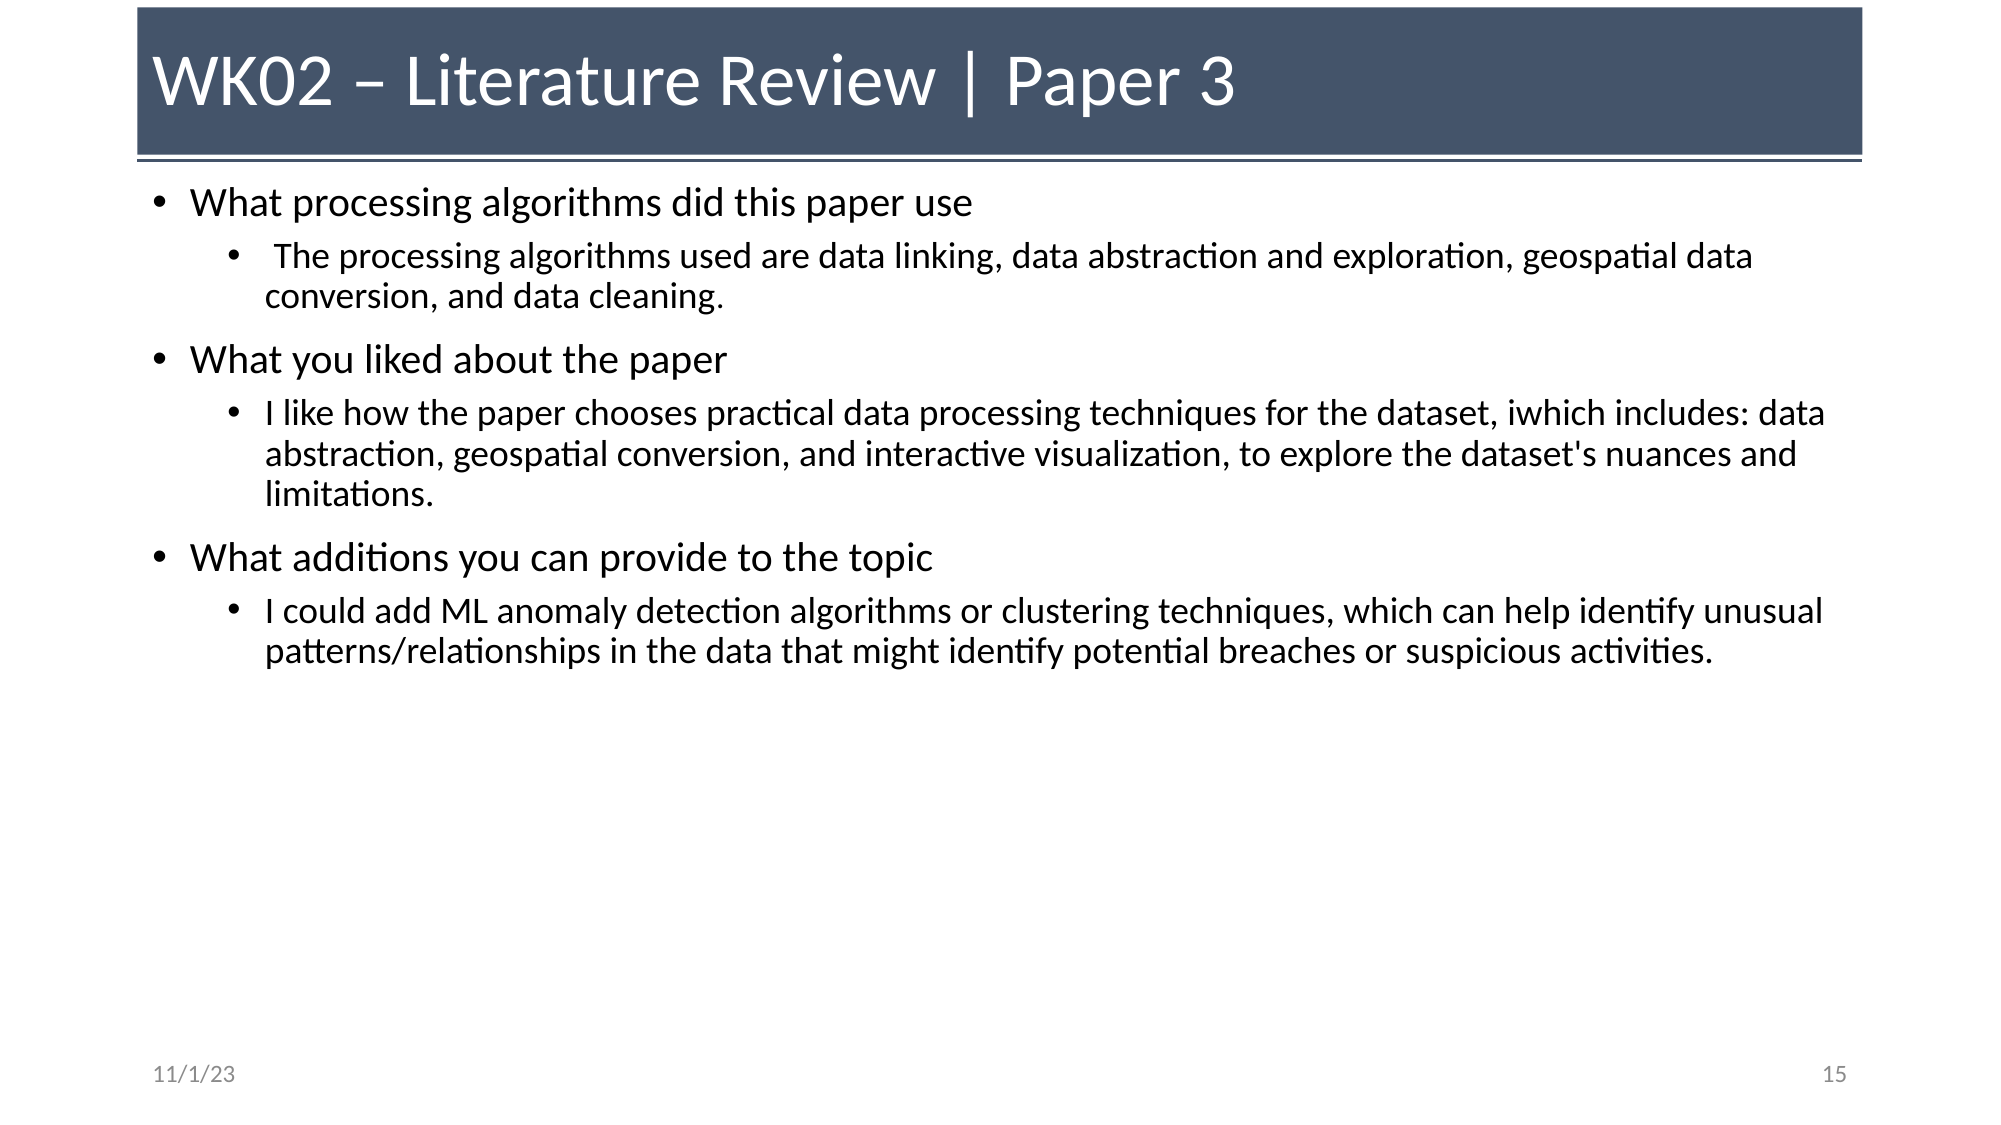

# WK02 – Literature Review | Paper 3
What processing algorithms did this paper use
 The processing algorithms used are data linking, data abstraction and exploration, geospatial data conversion, and data cleaning.
What you liked about the paper
I like how the paper chooses practical data processing techniques for the dataset, iwhich includes: data abstraction, geospatial conversion, and interactive visualization, to explore the dataset's nuances and limitations.
What additions you can provide to the topic
I could add ML anomaly detection algorithms or clustering techniques, which can help identify unusual patterns/relationships in the data that might identify potential breaches or suspicious activities.
11/1/23
15